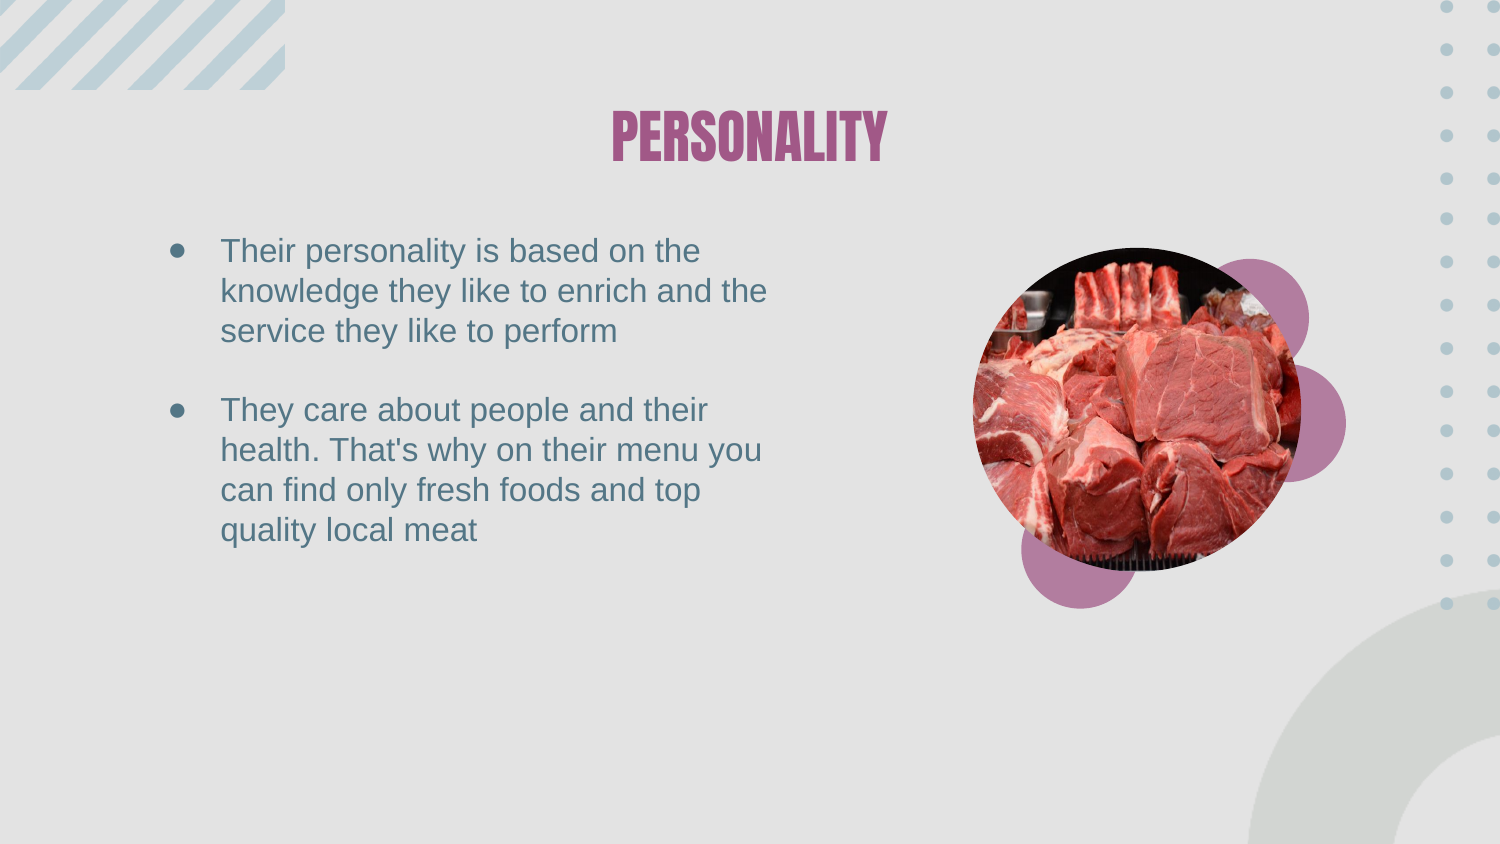

# PERSONALITY
Their personality is based on the knowledge they like to enrich and the service they like to perform

They care about people and their health. That's why on their menu you can find only fresh foods and top quality local meat